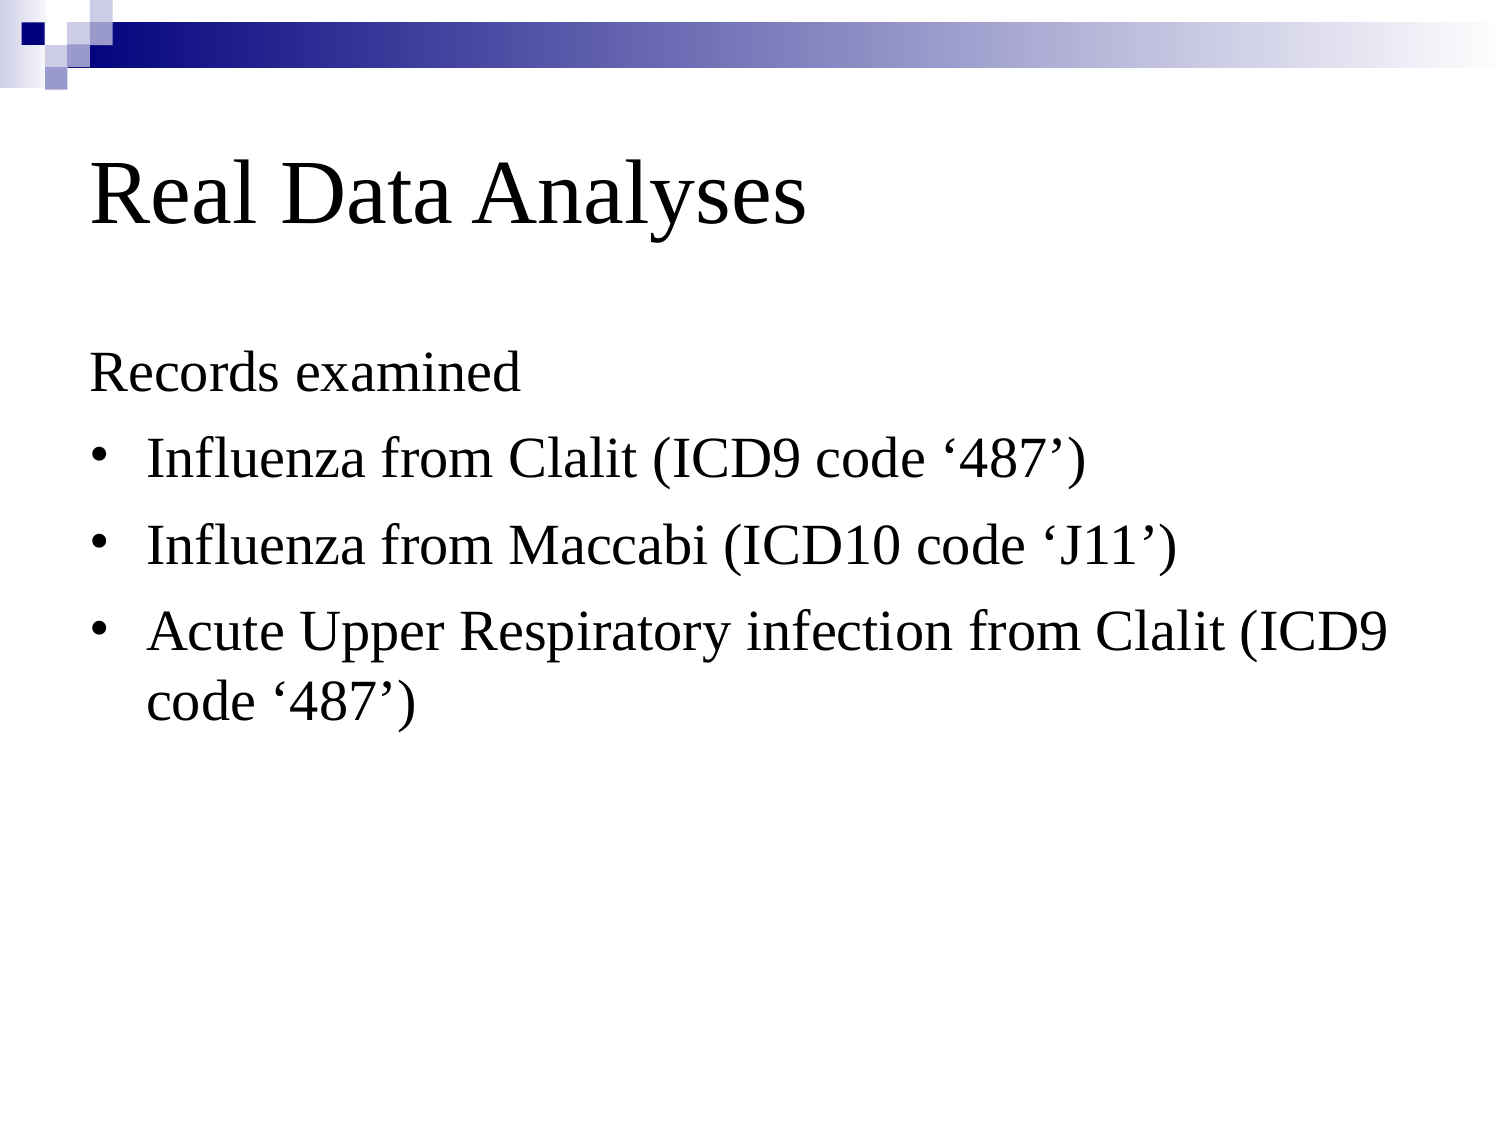

# Real Data Analyses
Records examined
Influenza from Clalit (ICD9 code ‘487’)
Influenza from Maccabi (ICD10 code ‘J11’)
Acute Upper Respiratory infection from Clalit (ICD9 code ‘487’)